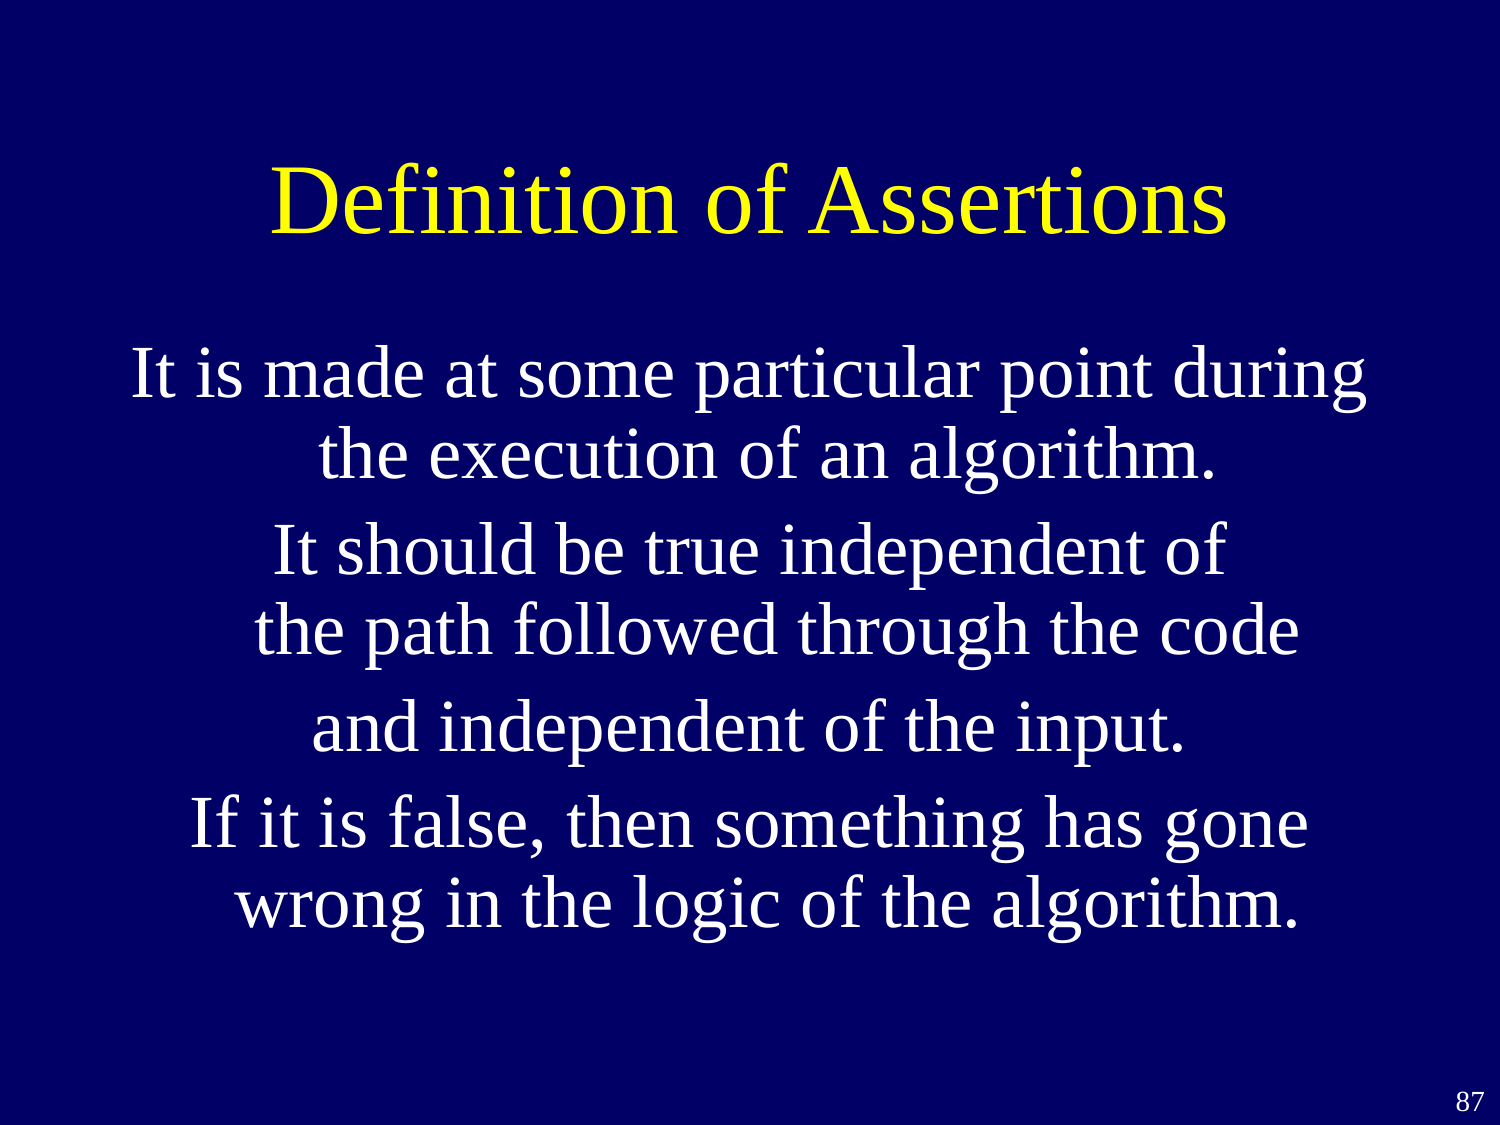

# Definition of Assertions
It is made at some particular point during the execution of an algorithm.
It should be true independent of
the path followed through the code
and independent of the input.
If it is false, then something has gone wrong in the logic of the algorithm.